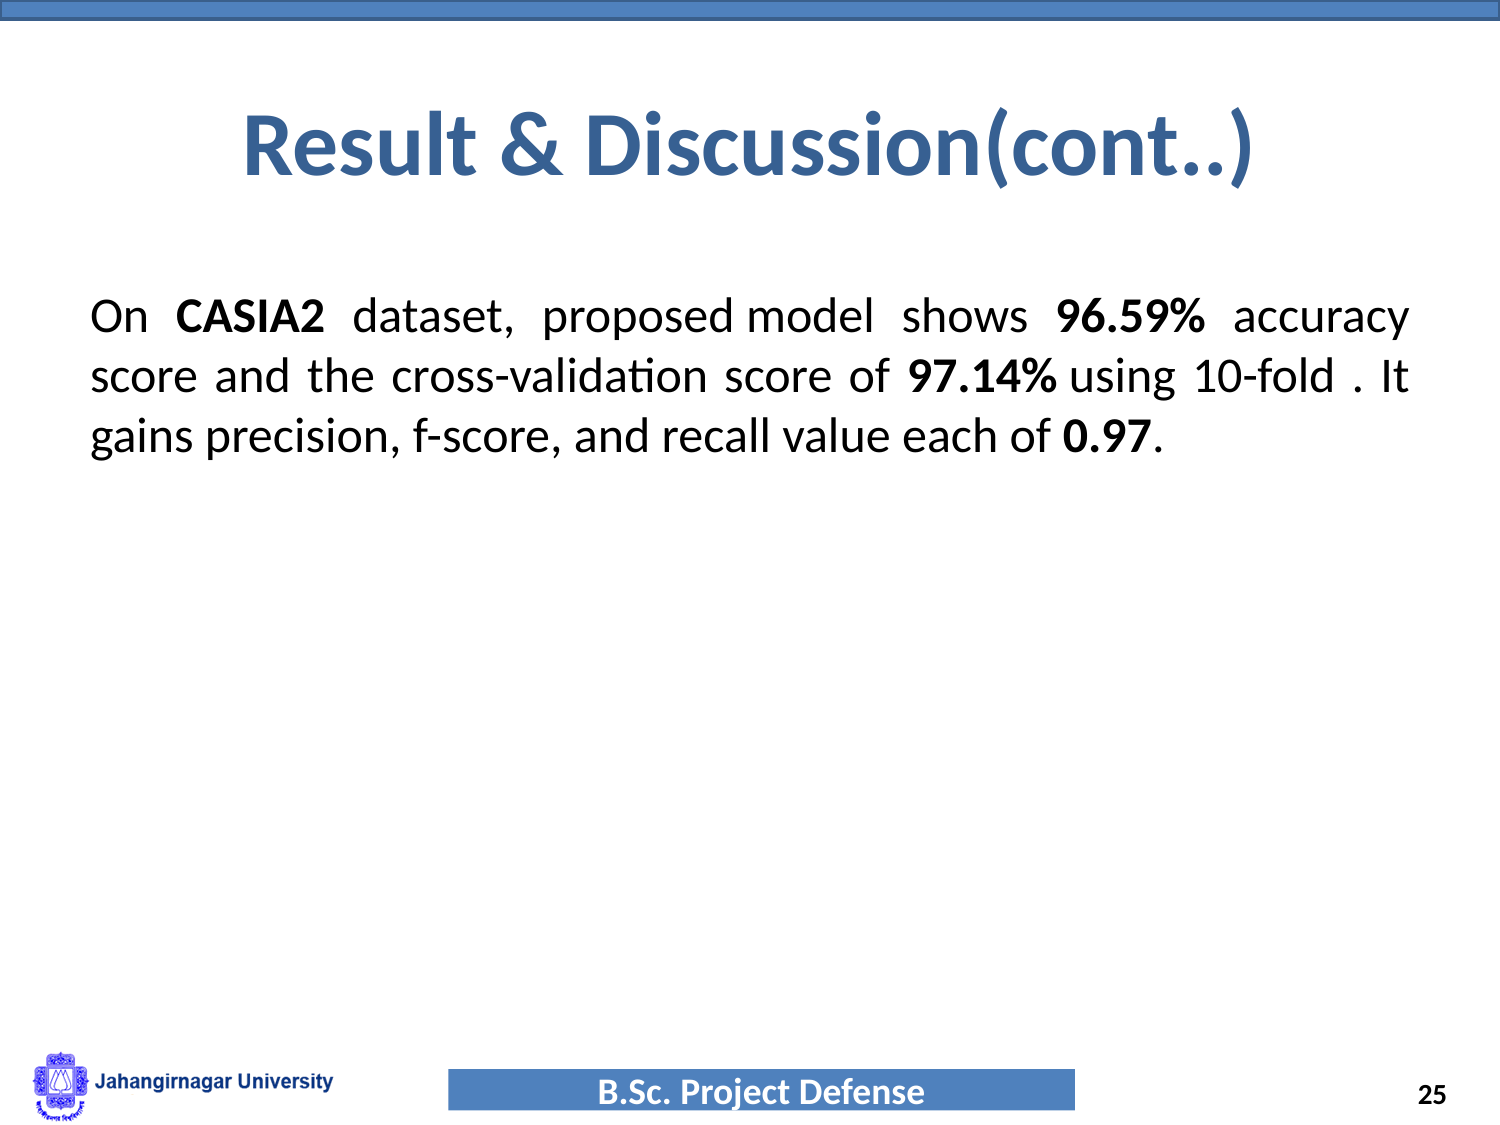

# Result & Discussion(cont..)
On CASIA2 dataset, proposed model shows 96.59% accuracy score and the cross-validation score of 97.14% using 10-fold . It gains precision, f-score, and recall value each of 0.97.
25